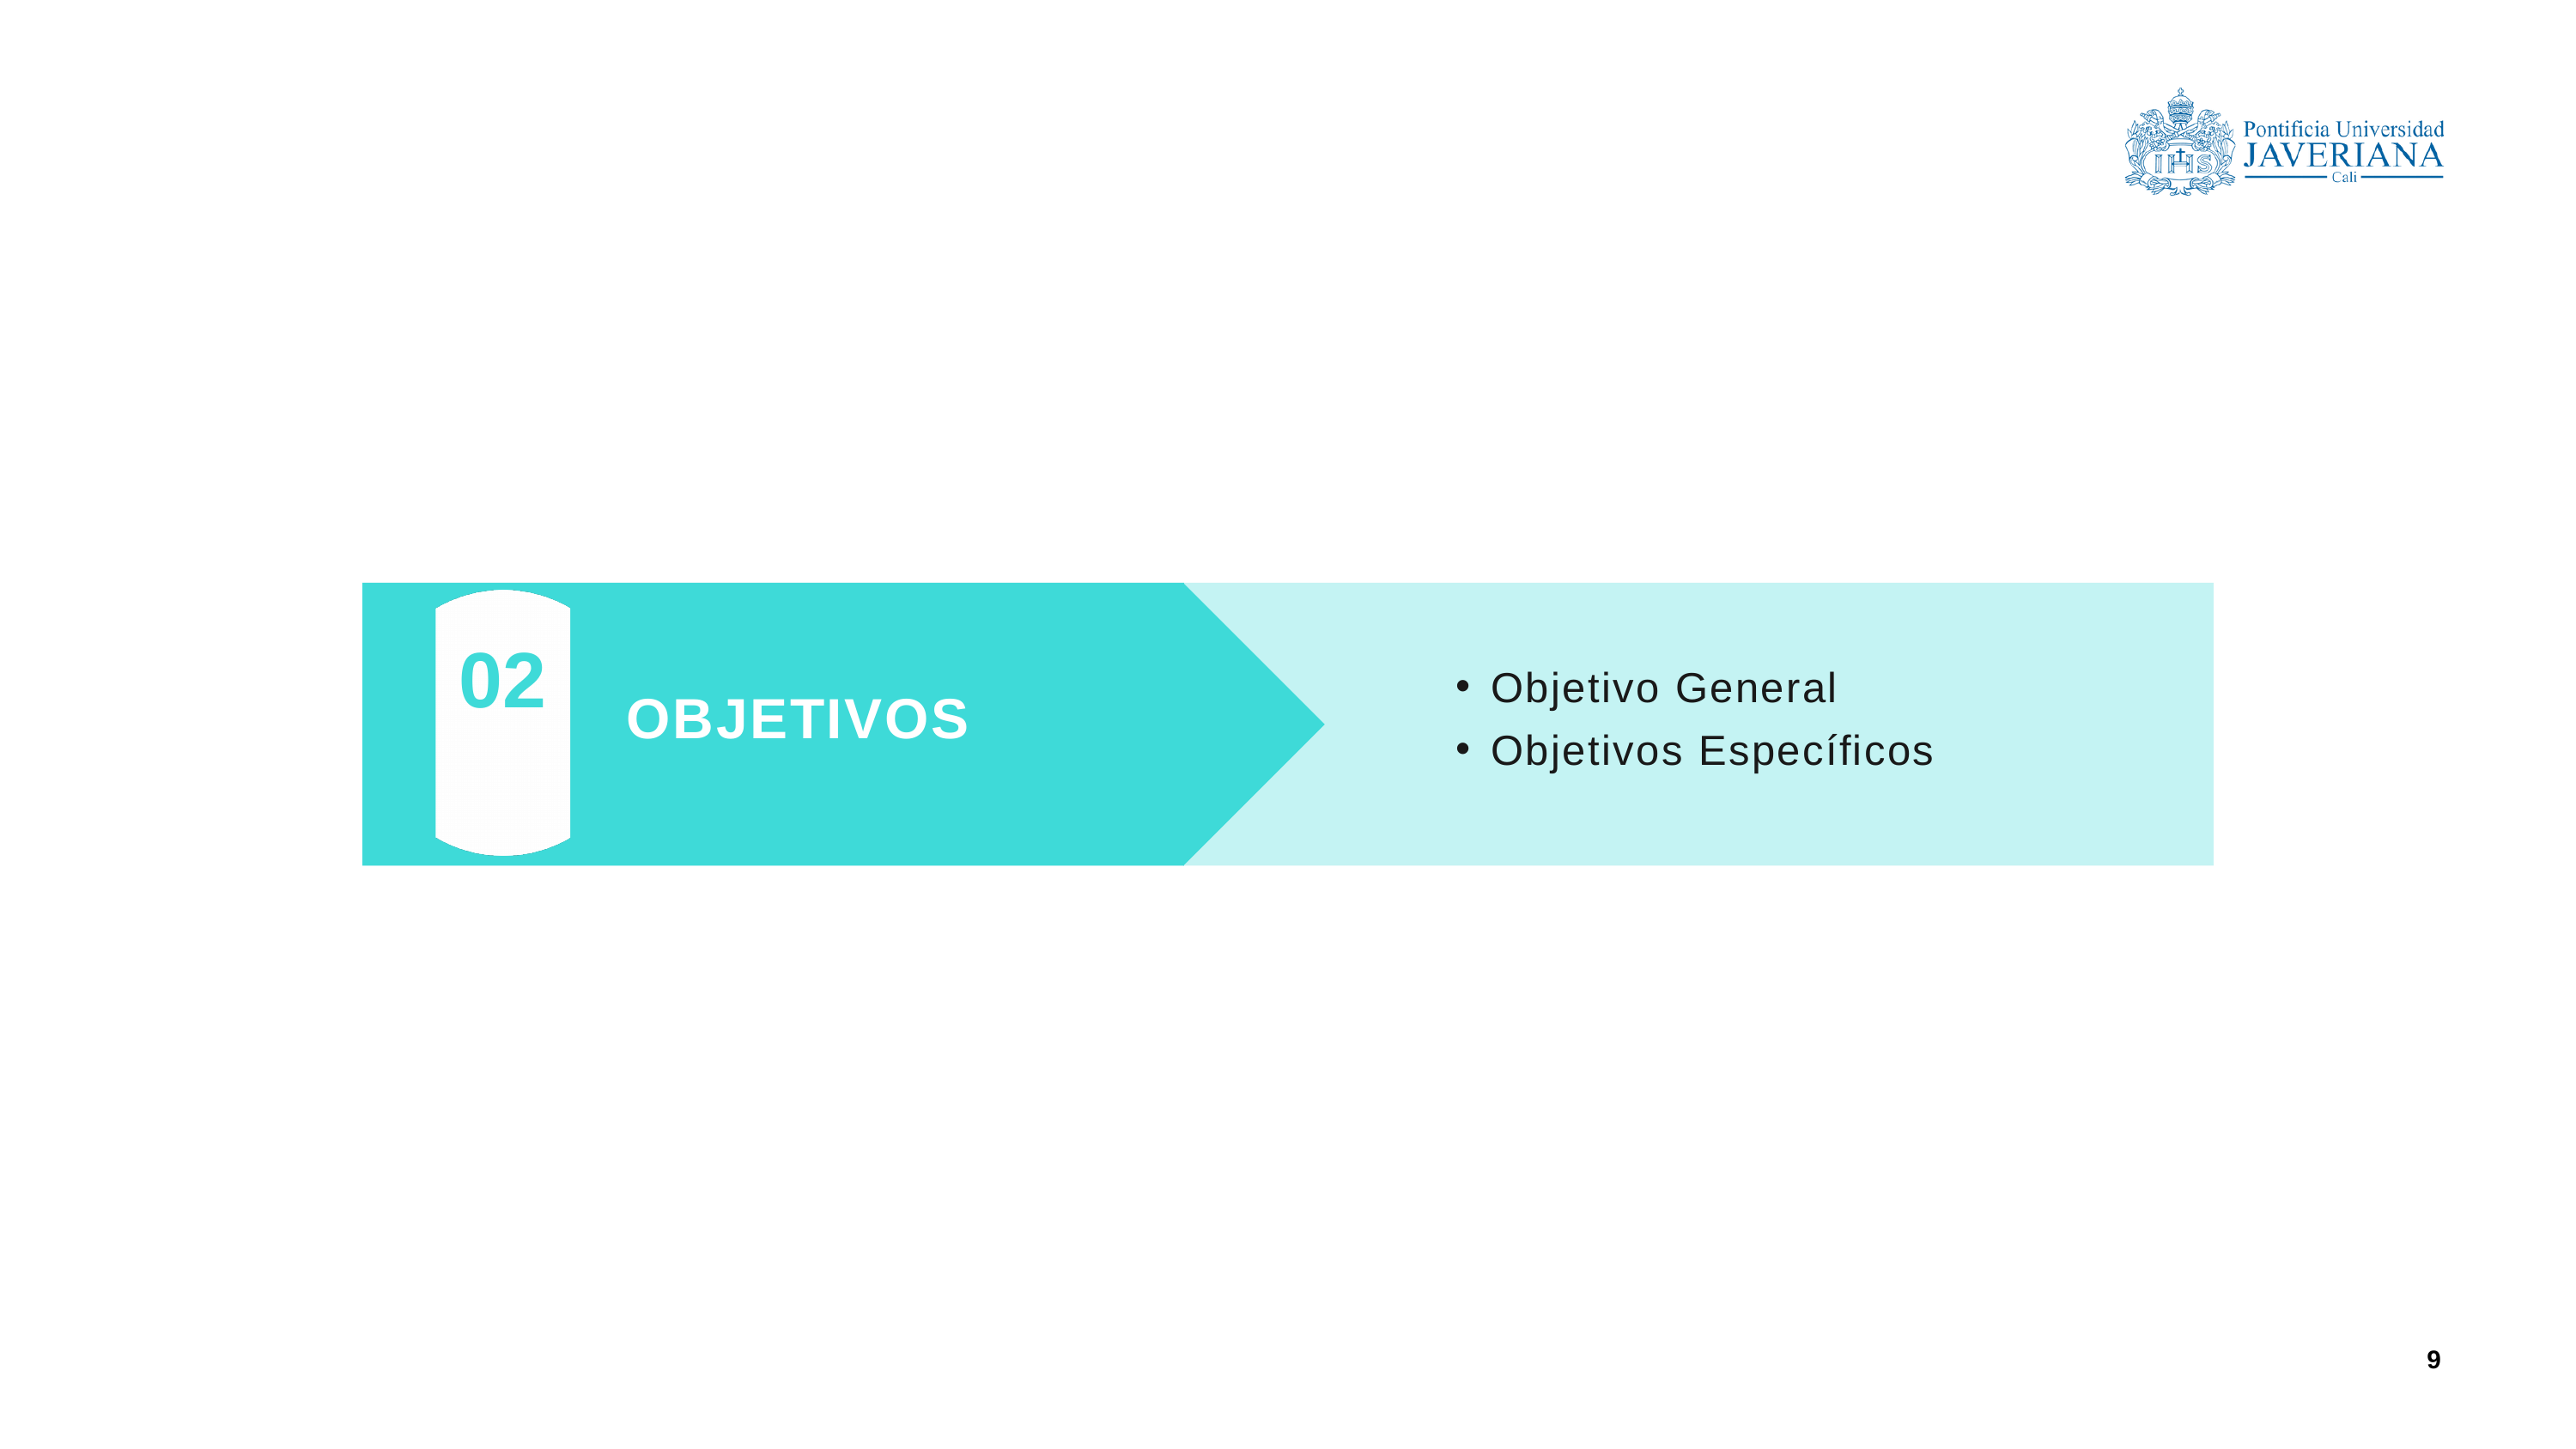

02

Objetivo General
Objetivos Específicos
OBJETIVOS
9